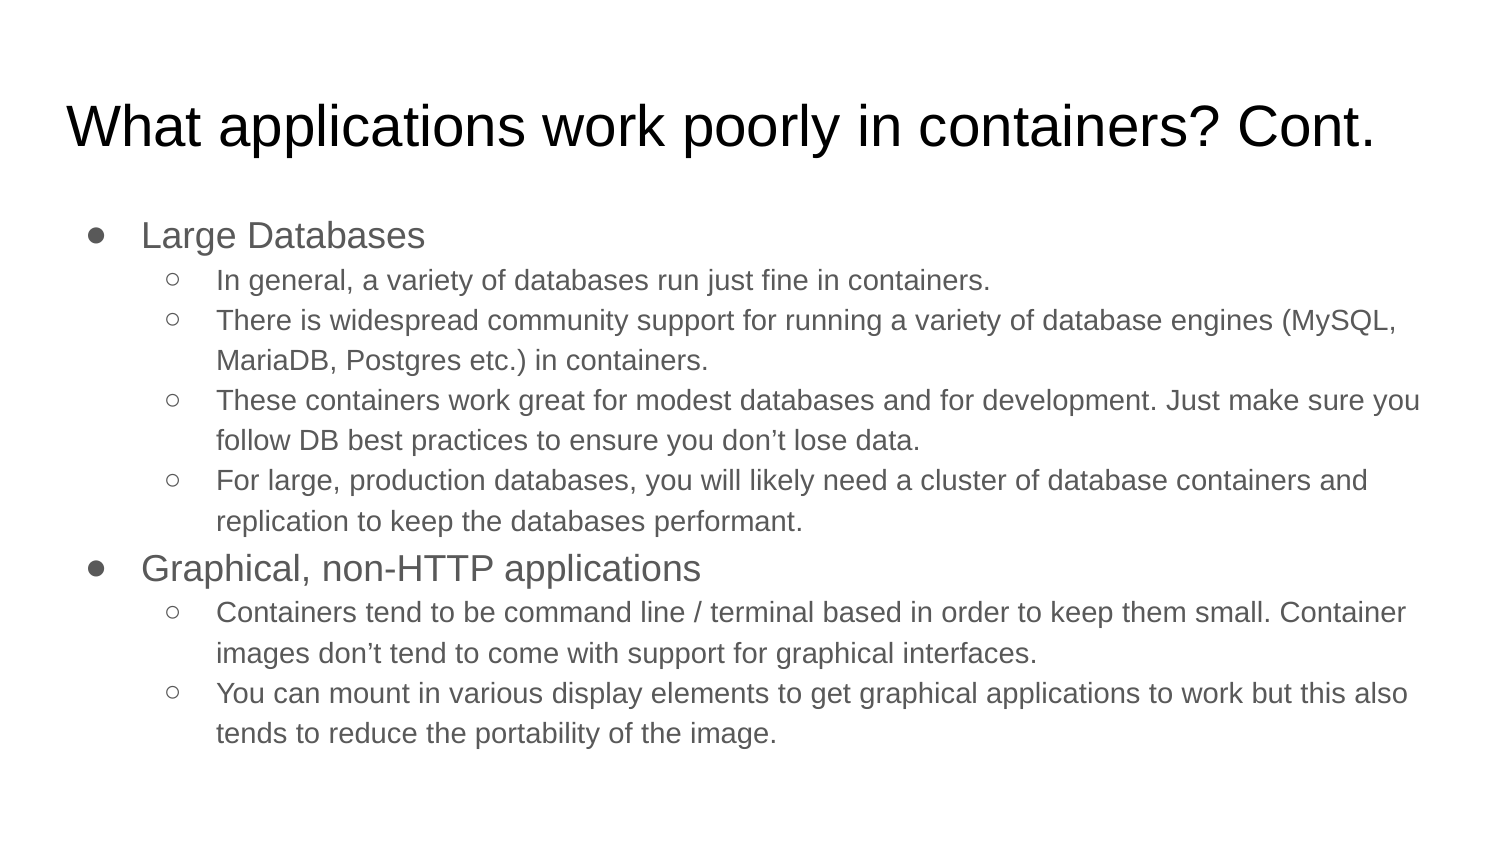

# What applications work poorly in containers? Cont.
Large Databases
In general, a variety of databases run just fine in containers.
There is widespread community support for running a variety of database engines (MySQL, MariaDB, Postgres etc.) in containers.
These containers work great for modest databases and for development. Just make sure you follow DB best practices to ensure you don’t lose data.
For large, production databases, you will likely need a cluster of database containers and replication to keep the databases performant.
Graphical, non-HTTP applications
Containers tend to be command line / terminal based in order to keep them small. Container images don’t tend to come with support for graphical interfaces.
You can mount in various display elements to get graphical applications to work but this also tends to reduce the portability of the image.